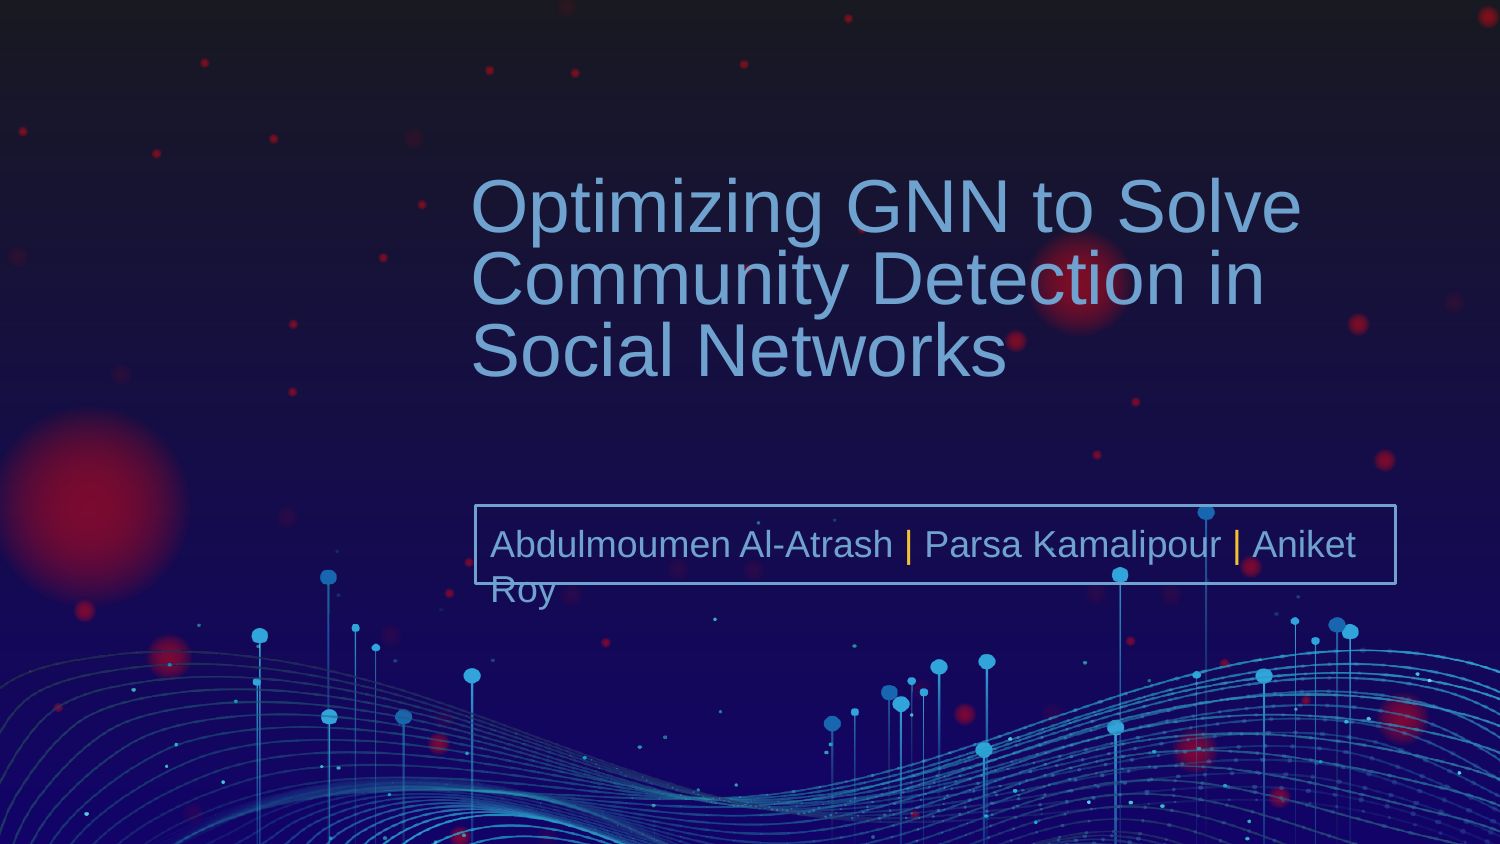

# Optimizing GNN to Solve Community Detection in Social Networks
Abdulmoumen Al-Atrash | Parsa Kamalipour | Aniket Roy